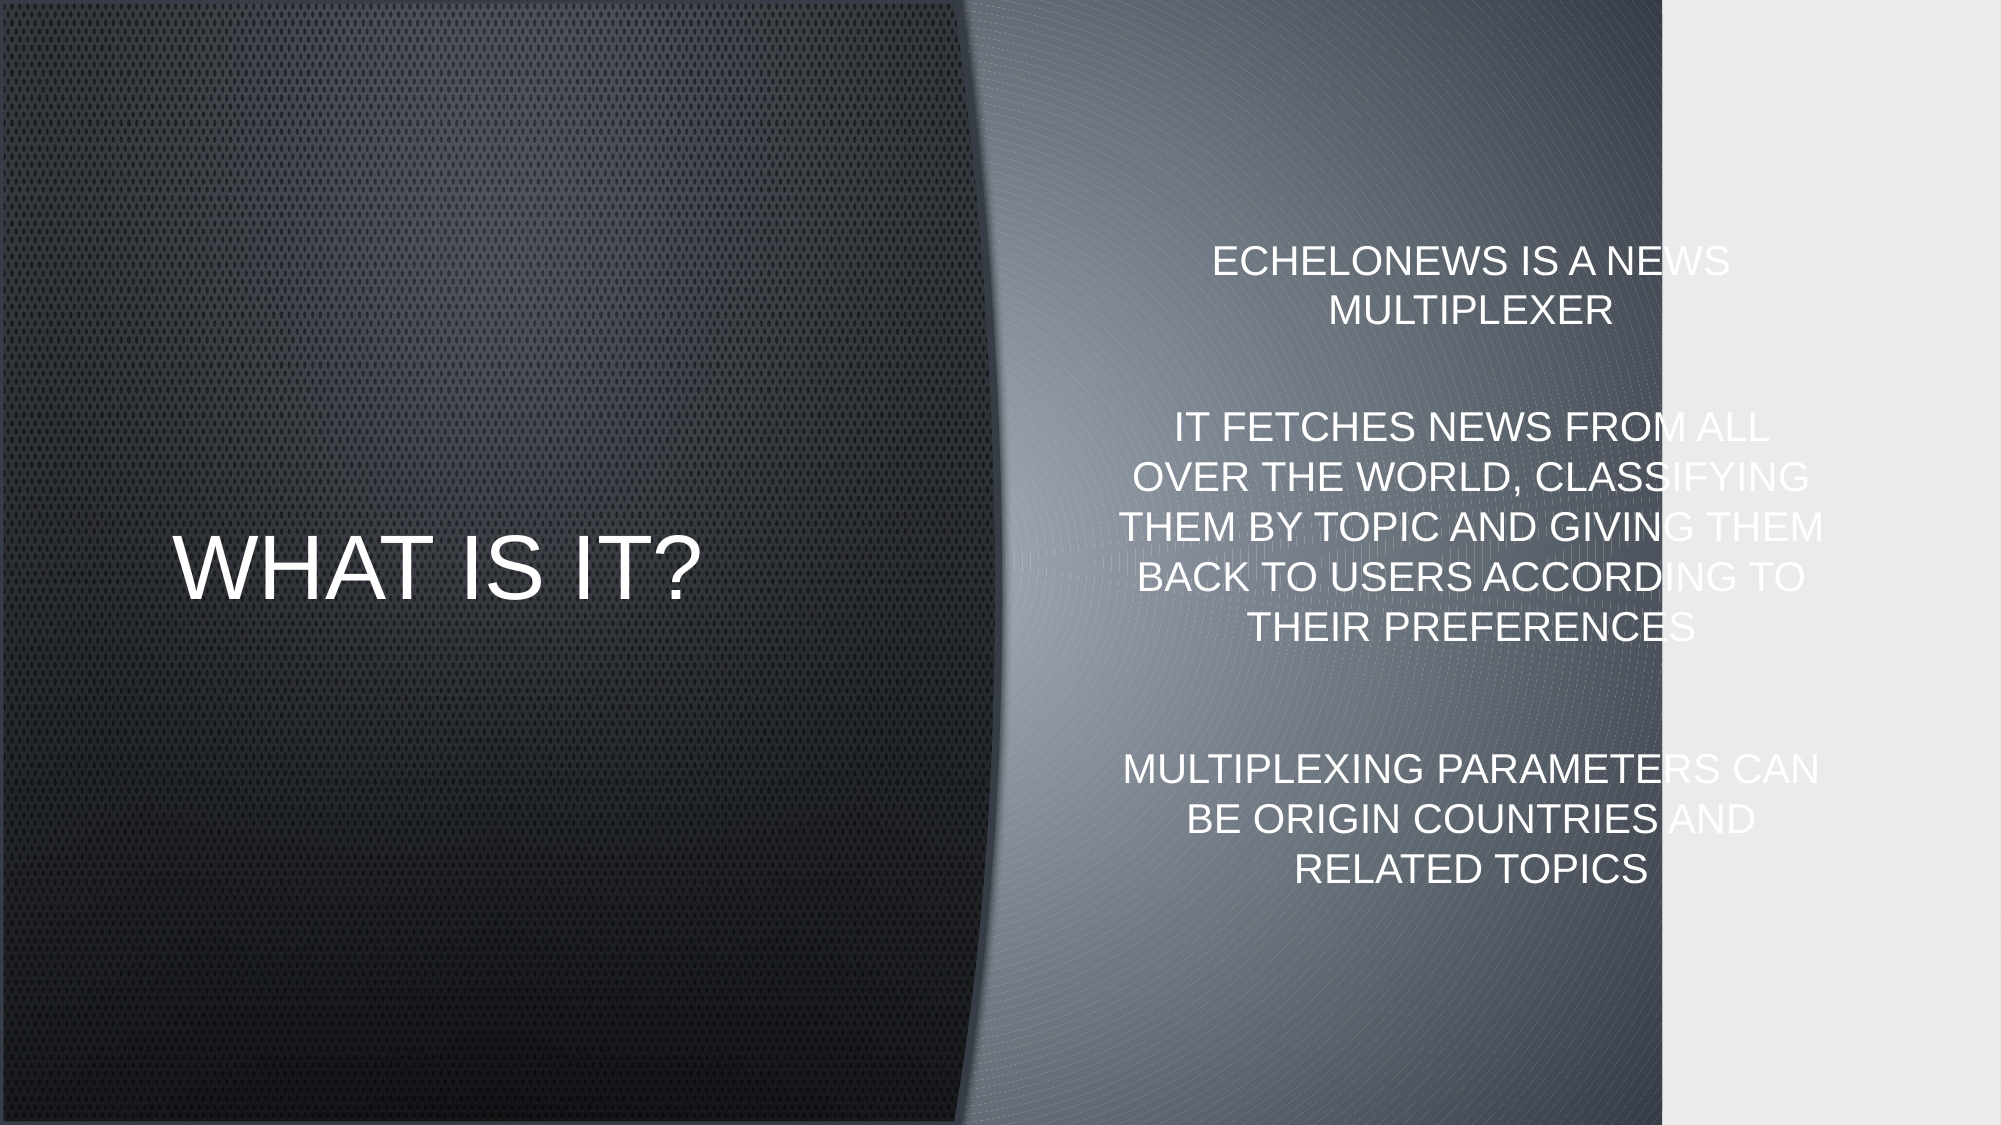

What is it?
EcheloNews is a news multiplexer
it fetches news from all over the world, classifying them by topic and giving them back to users according to their preferences

Multiplexing parameters can be origin countries and related topics